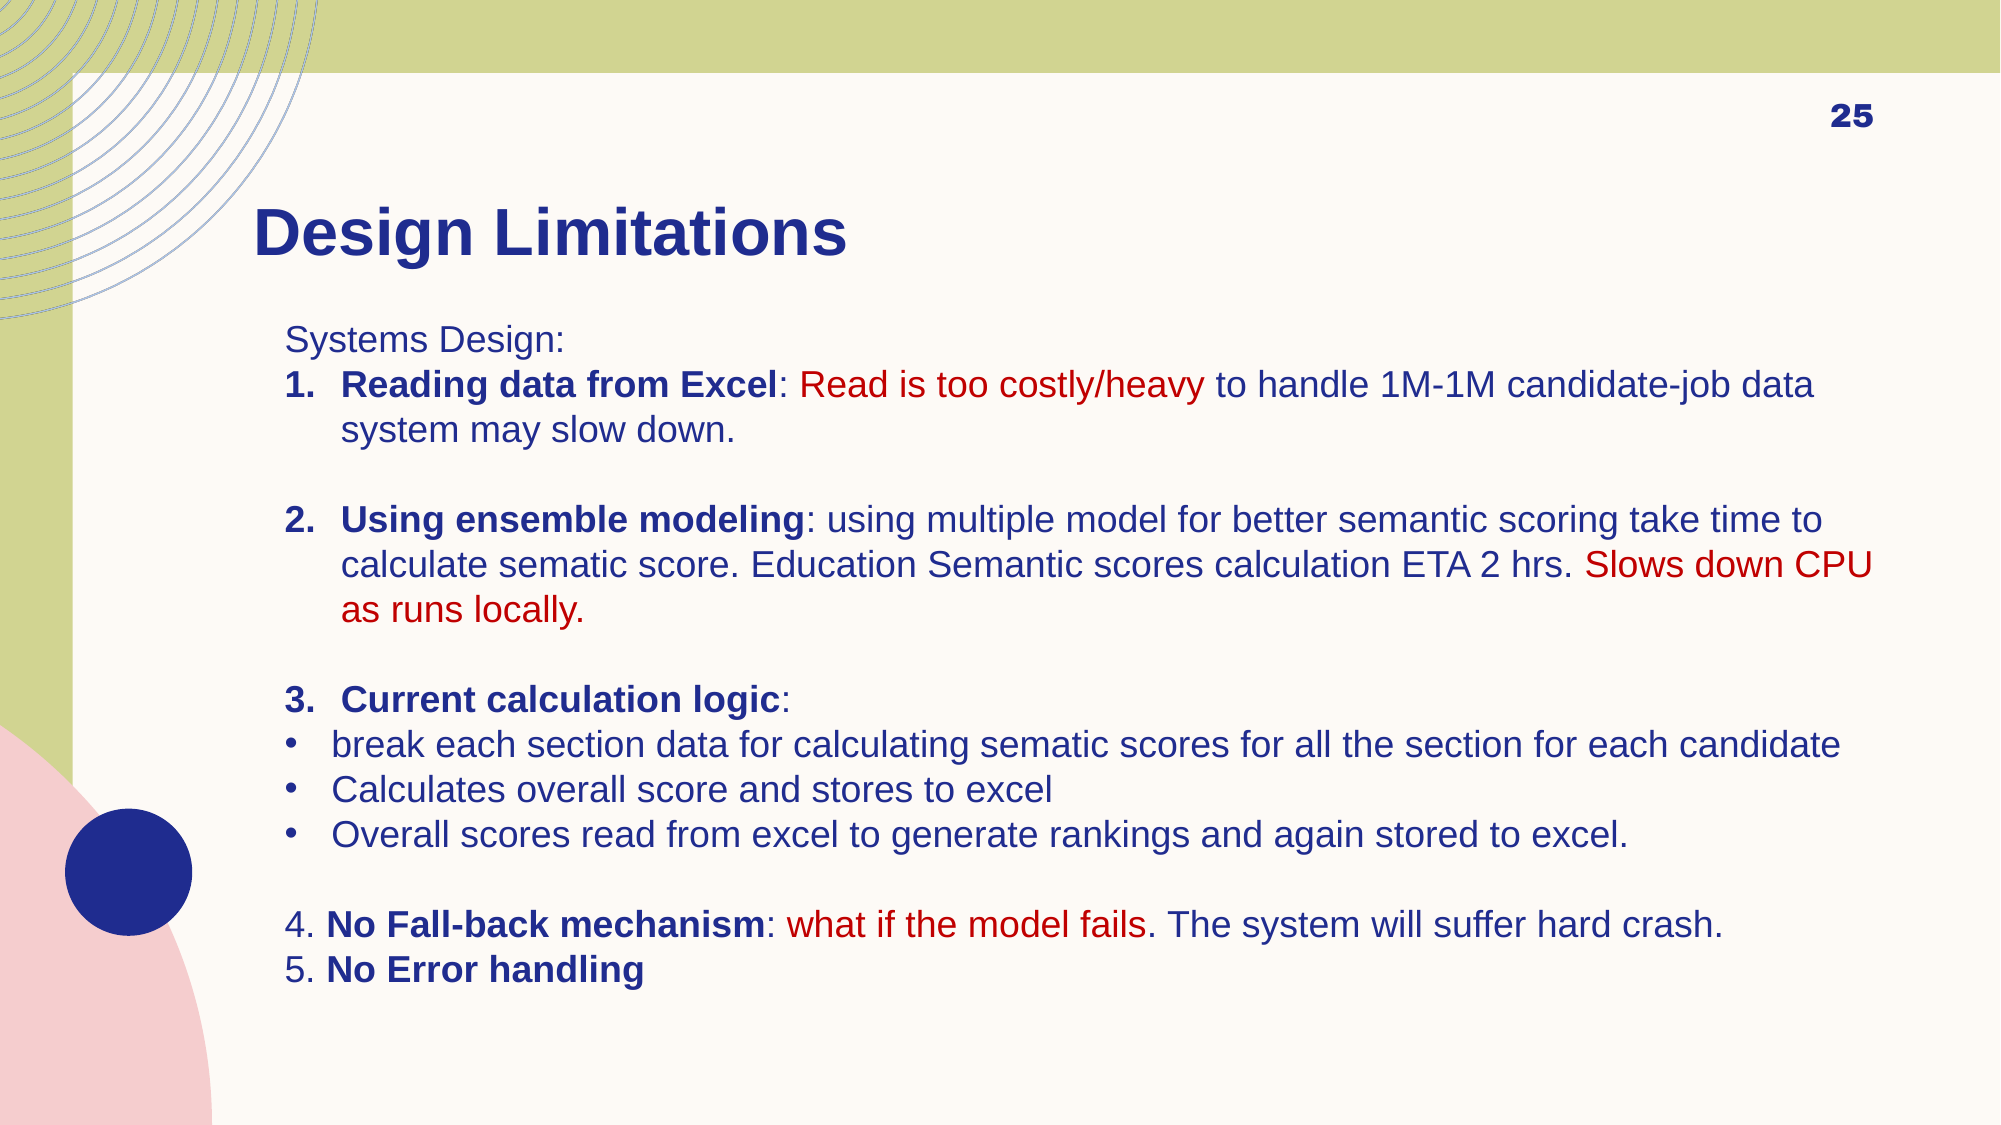

25
Design Limitations
Systems Design:
Reading data from Excel: Read is too costly/heavy to handle 1M-1M candidate-job data system may slow down.

Using ensemble modeling: using multiple model for better semantic scoring take time to calculate sematic score. Education Semantic scores calculation ETA 2 hrs. Slows down CPU as runs locally.

Current calculation logic:
break each section data for calculating sematic scores for all the section for each candidate
Calculates overall score and stores to excel
Overall scores read from excel to generate rankings and again stored to excel.

4. No Fall-back mechanism: what if the model fails. The system will suffer hard crash.
5. No Error handling